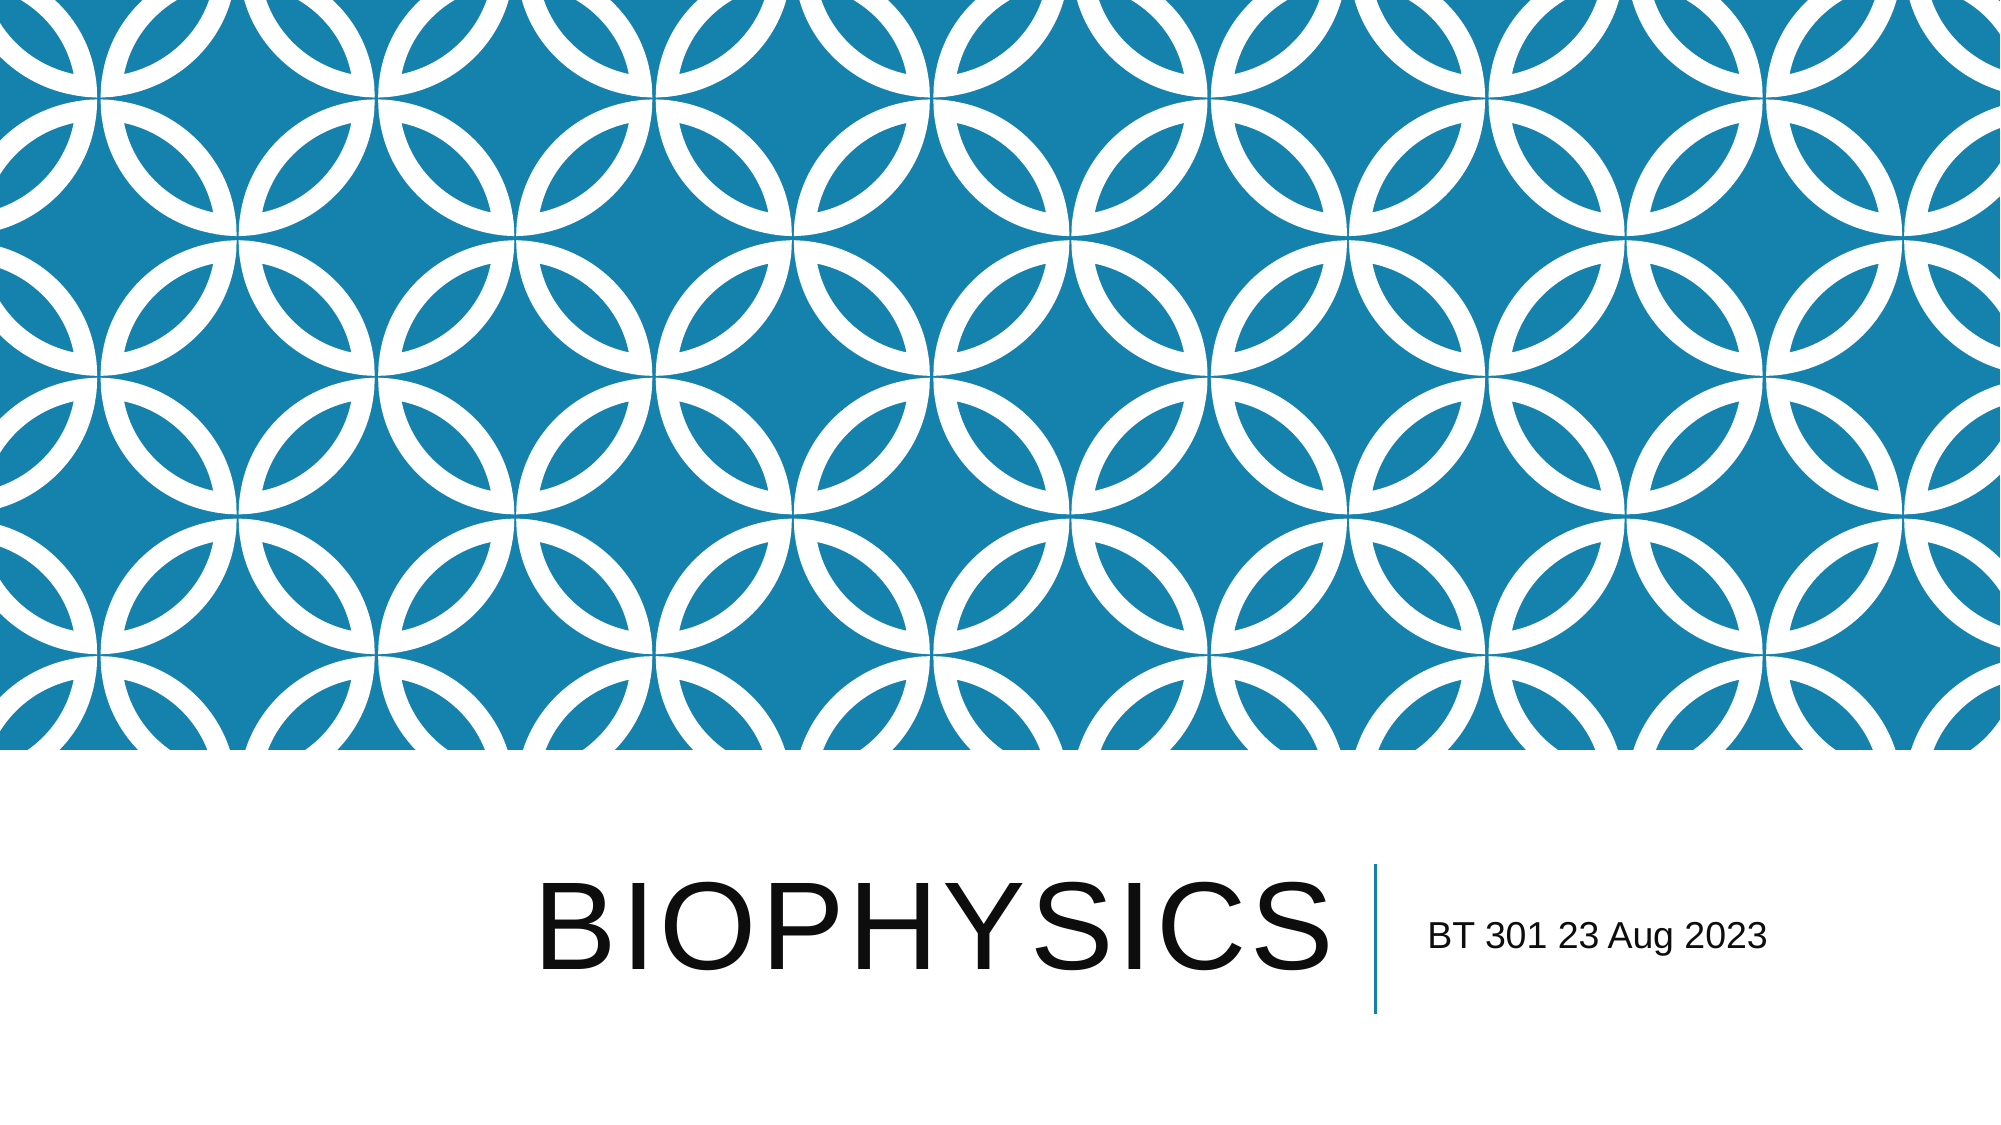

# Biophysics
BT 301 23 Aug 2023